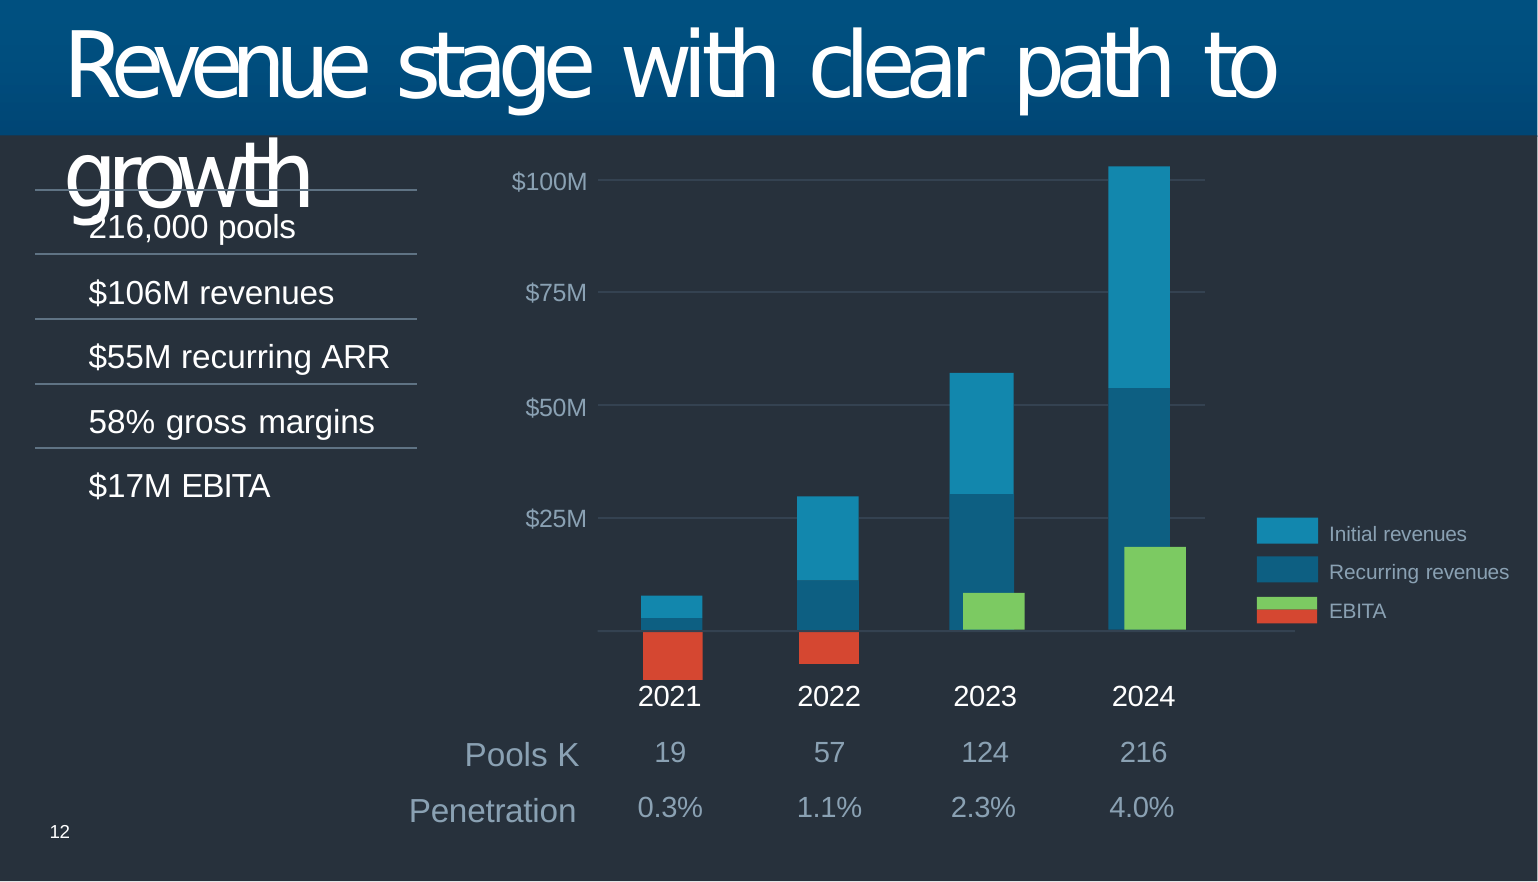

# Revenue stage with clear path to growth

$100M

216,000 pools
$106M revenues
$75M
$55M recurring ARR
$50M
58% gross margins
$17M EBITA
$25M
Initial revenues Recurring revenues EBITA
2023
124
2.3%
2024
216
4.0%
2021
2022
19
0.3%
57
1.1%
Pools K
Penetration
12